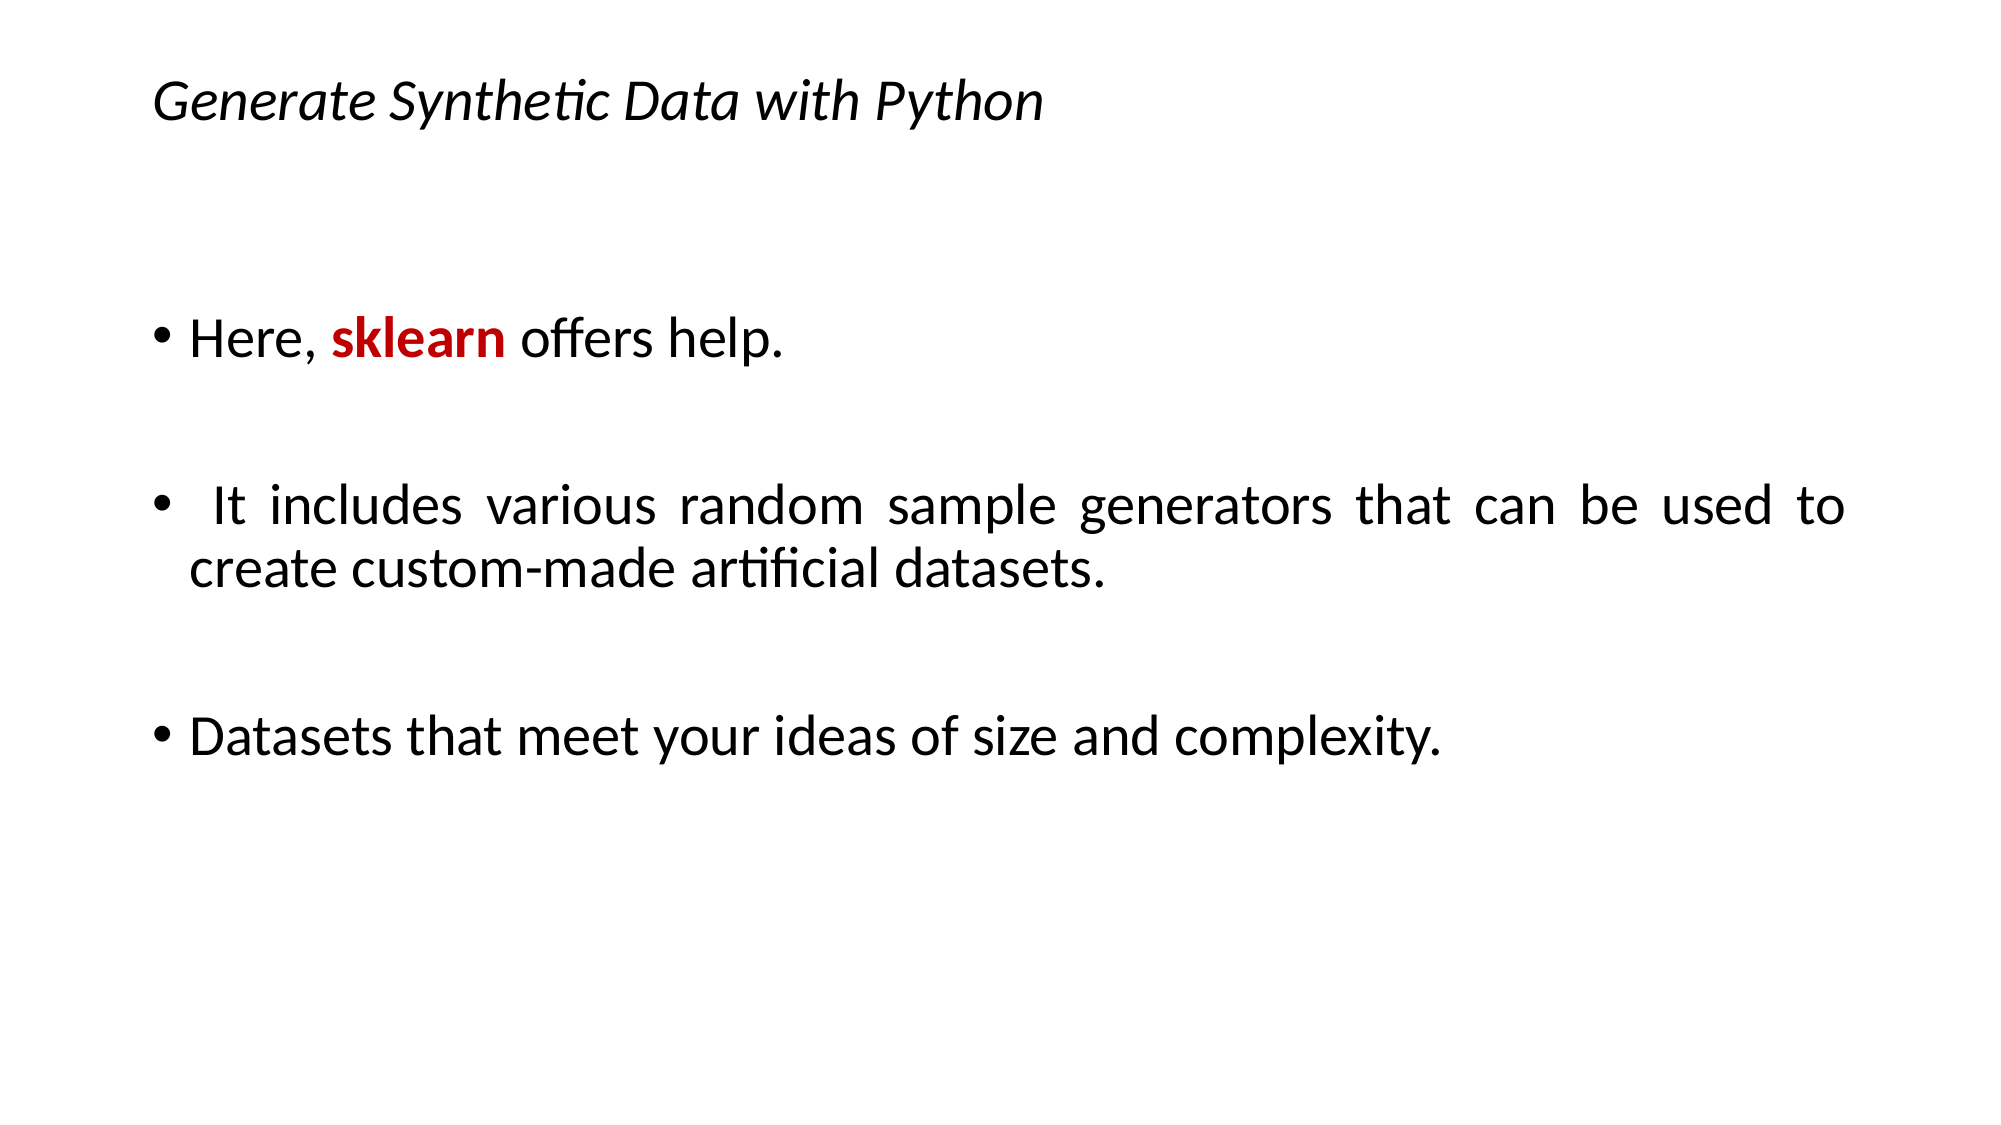

# Generate Synthetic Data with Python
Here, sklearn offers help.

 It includes various random sample generators that can be used to create custom-made artificial datasets.

Datasets that meet your ideas of size and complexity.